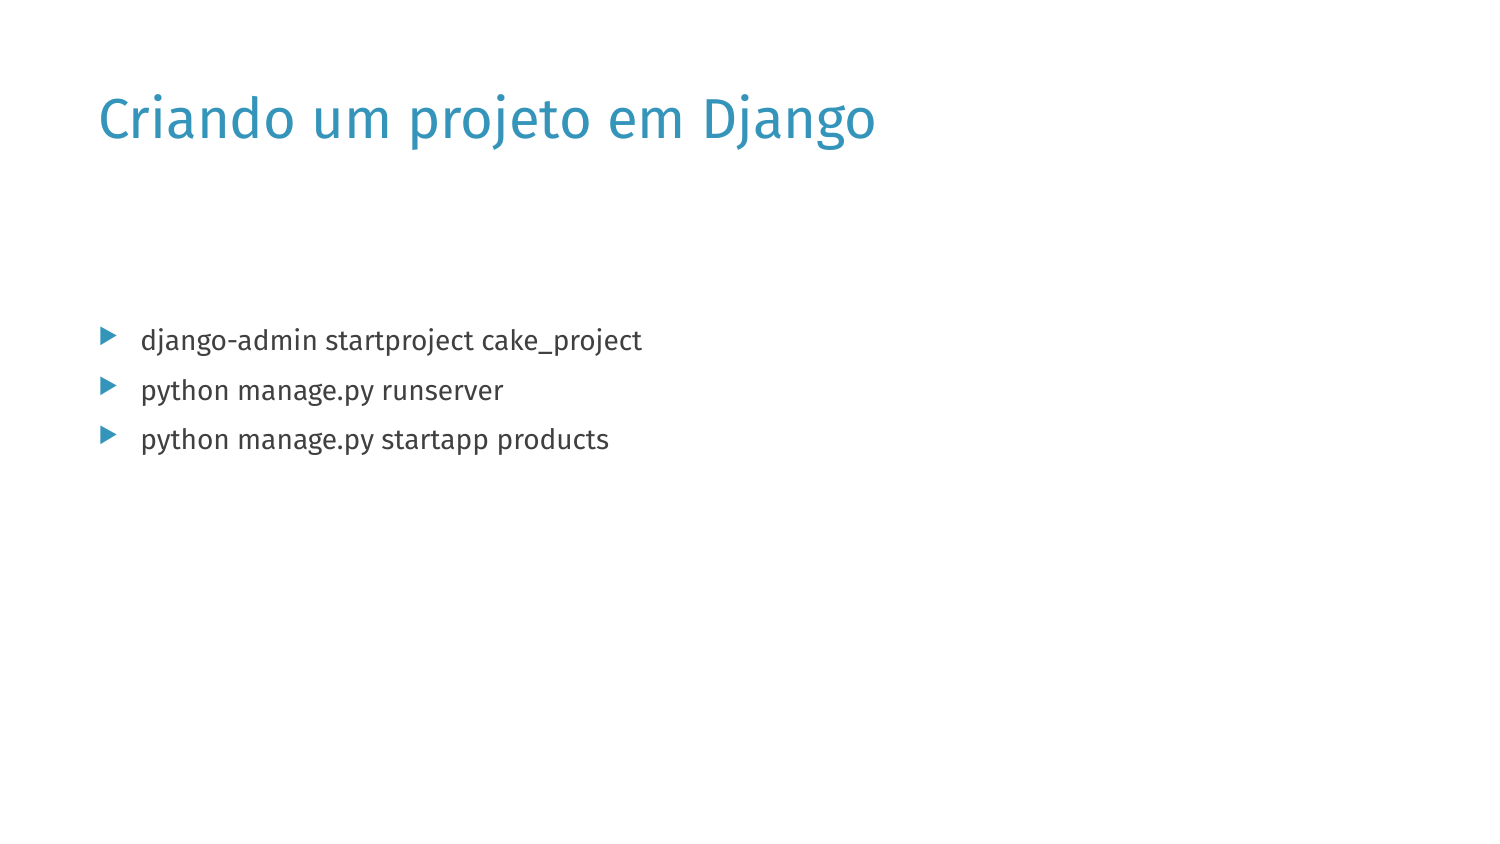

# Criando um projeto em Django

django-admin startproject cake_project
python manage.py runserver
python manage.py startapp products